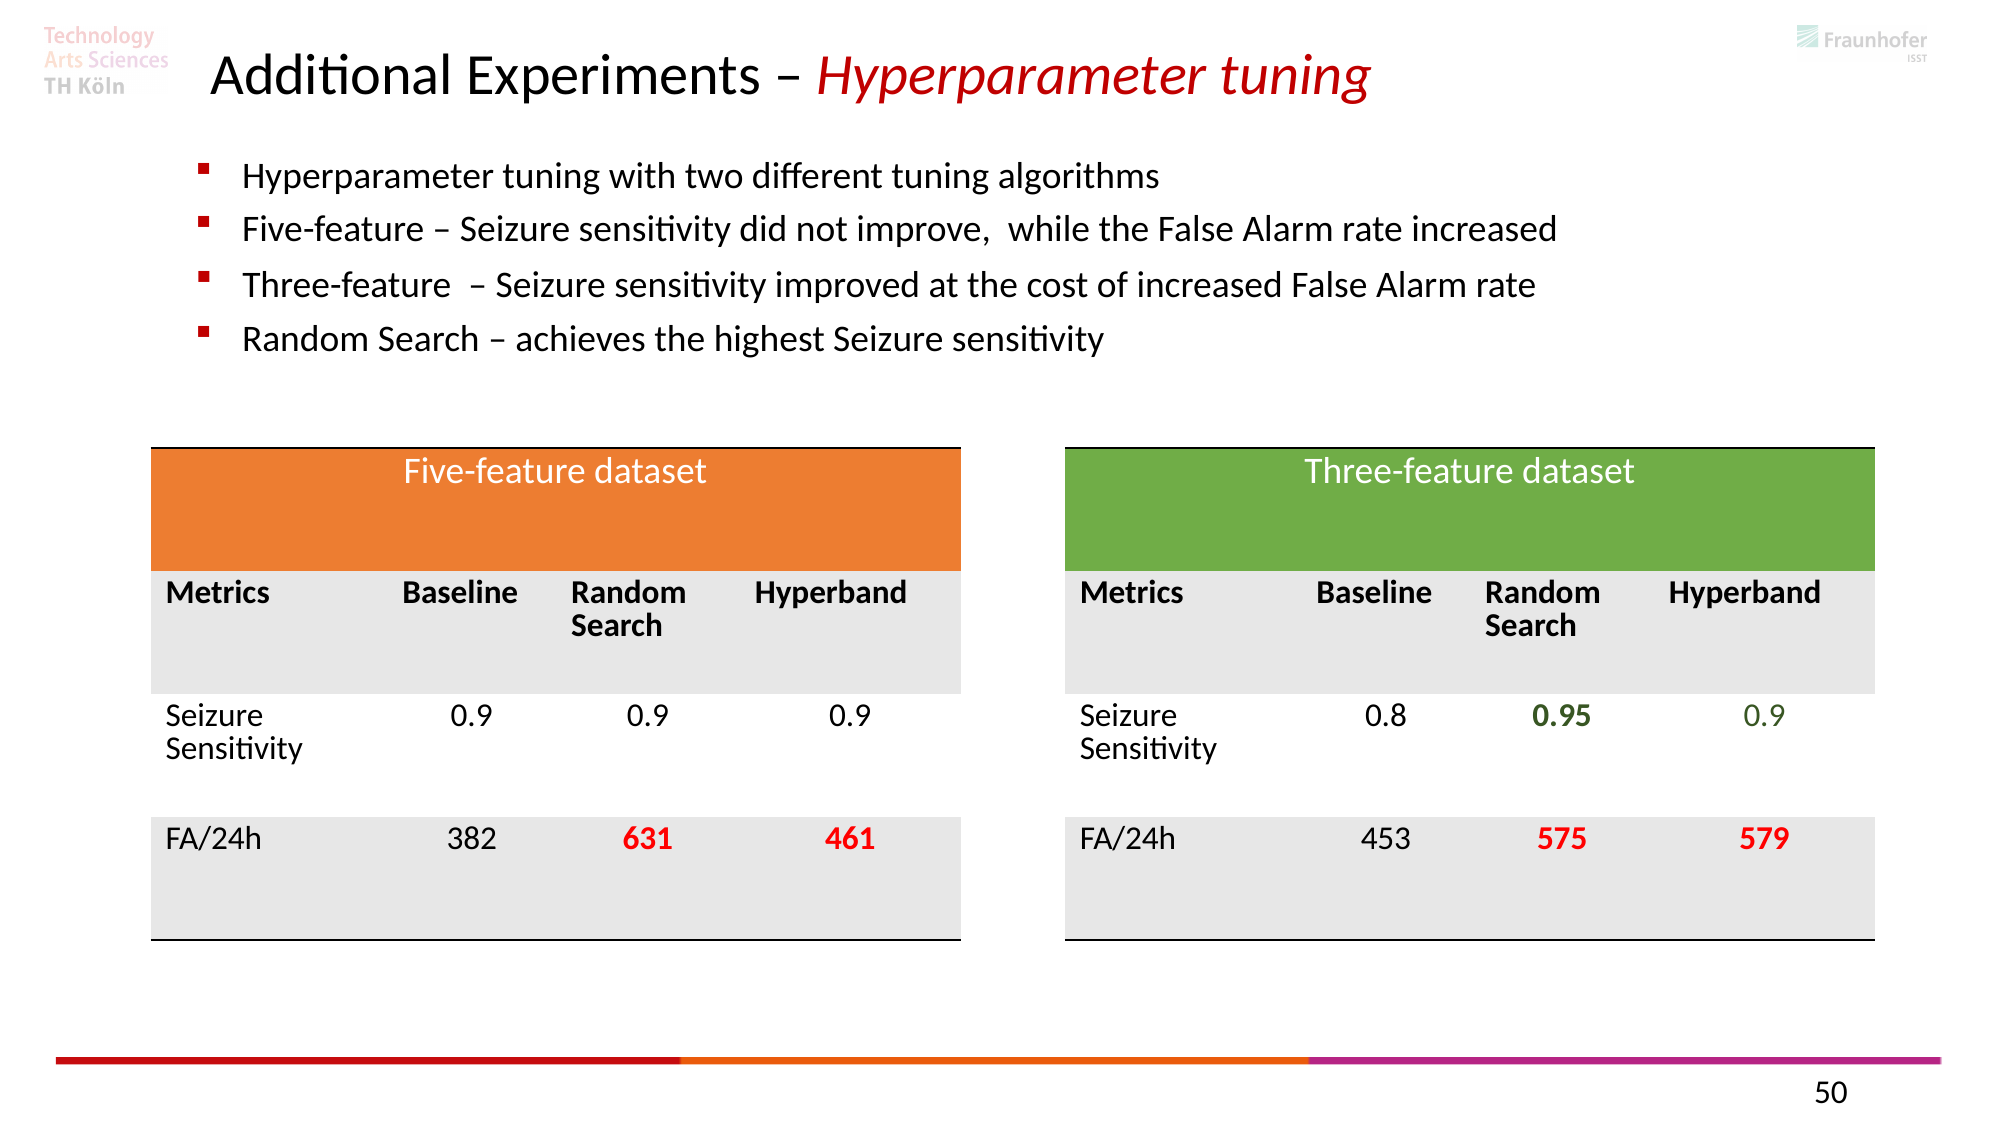

Additional Experiments – Hyperparameter tuning
Hyperparameter tuning with two different tuning algorithms
Five-feature – Seizure sensitivity did not improve,  while the False Alarm rate increased
Three-feature  – Seizure sensitivity improved at the cost of increased False Alarm rate

Random Search – achieves the highest Seizure sensitivity
| Five-feature dataset |  |  |  |
| --- | --- | --- | --- |
| Metrics | Baseline | Random Search | Hyperband |
| Seizure Sensitivity | 0.9 | 0.9 | 0.9 |
| FA/24h | 382 | 631 | 461 |
| Three-feature dataset |  |  |  |
| --- | --- | --- | --- |
| Metrics | Baseline | Random Search | Hyperband |
| Seizure Sensitivity | 0.8 | 0.95 | 0.9 |
| FA/24h | 453 | 575 | 579 |
50